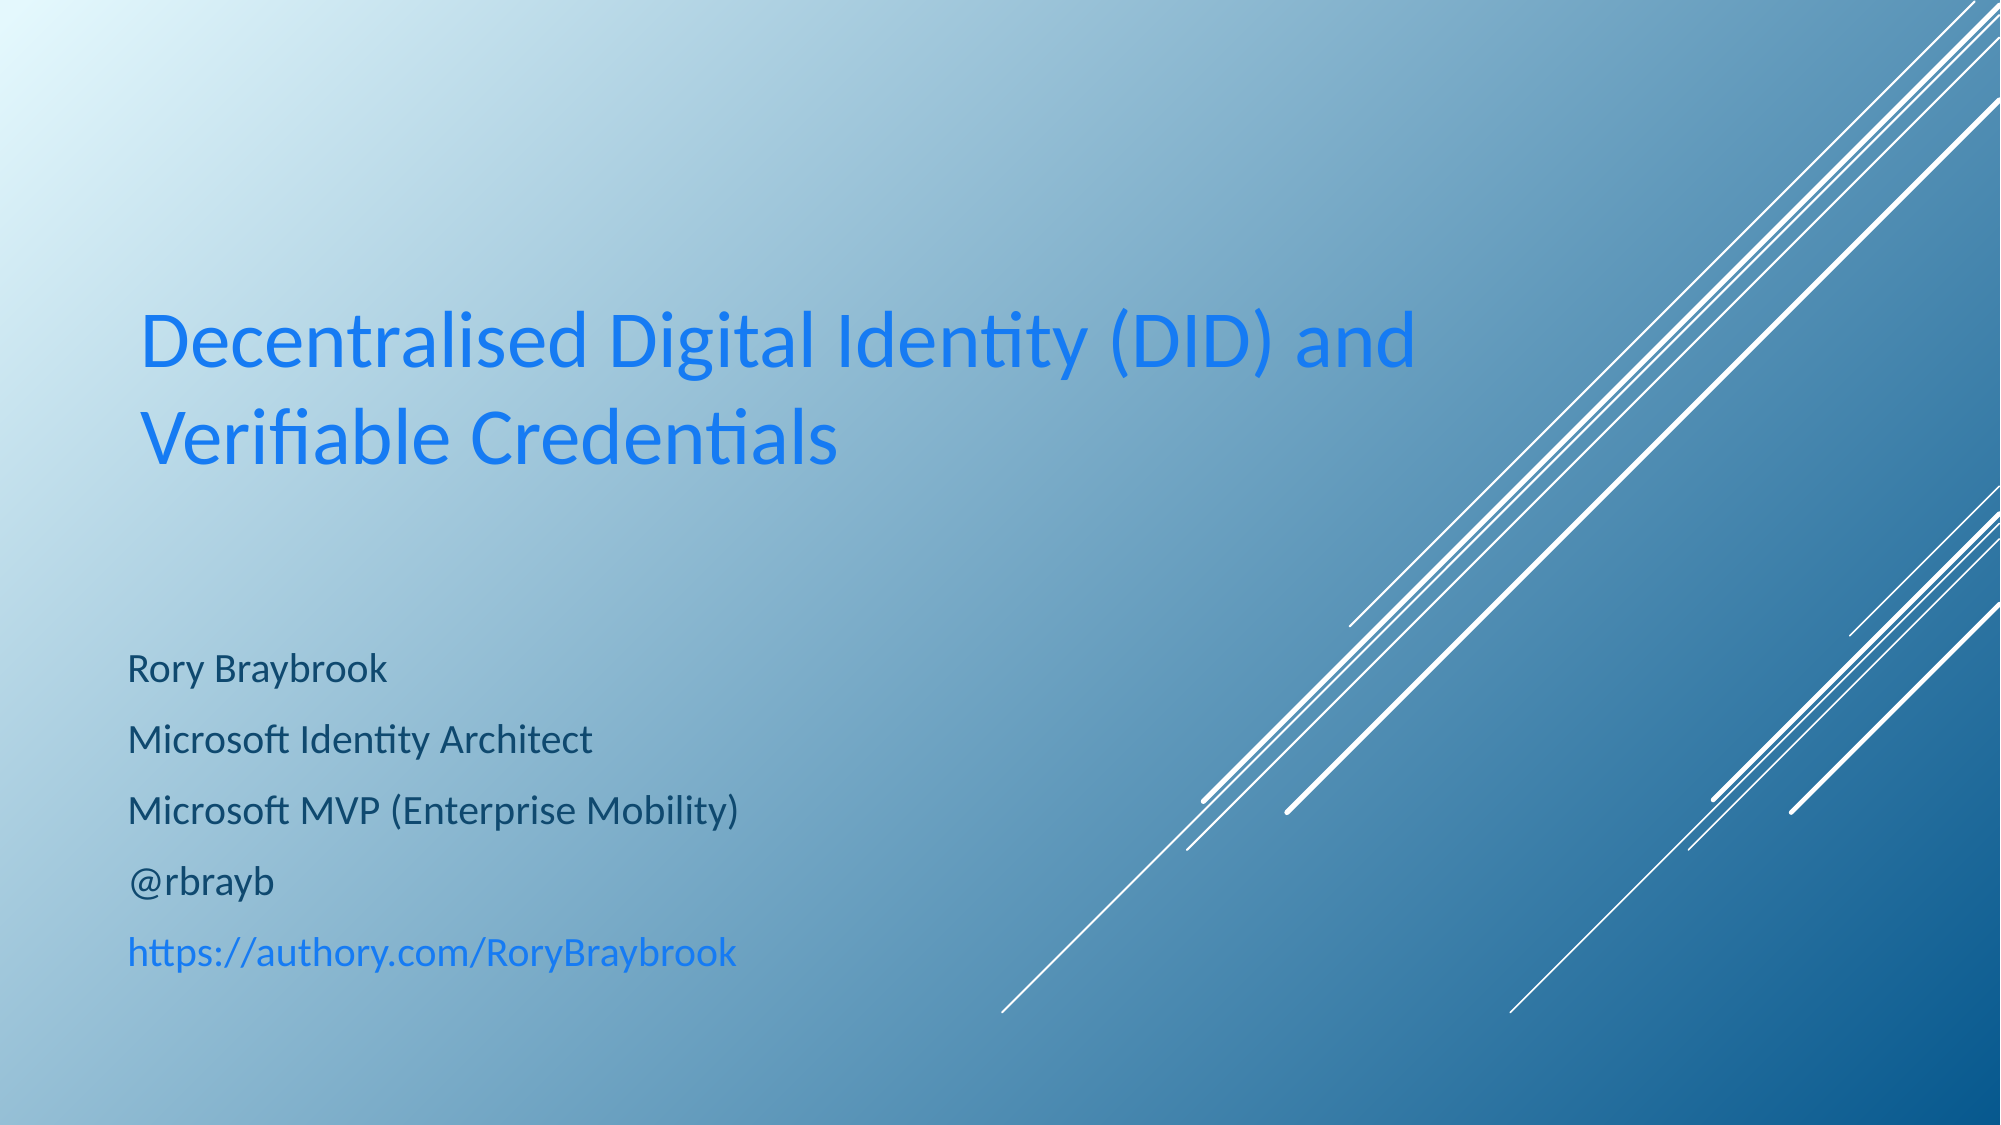

# Decentralised Digital Identity (DID) and Verifiable Credentials

Rory Braybrook
Microsoft Identity Architect
Microsoft MVP (Enterprise Mobility)
@rbrayb
https://authory.com/RoryBraybrook